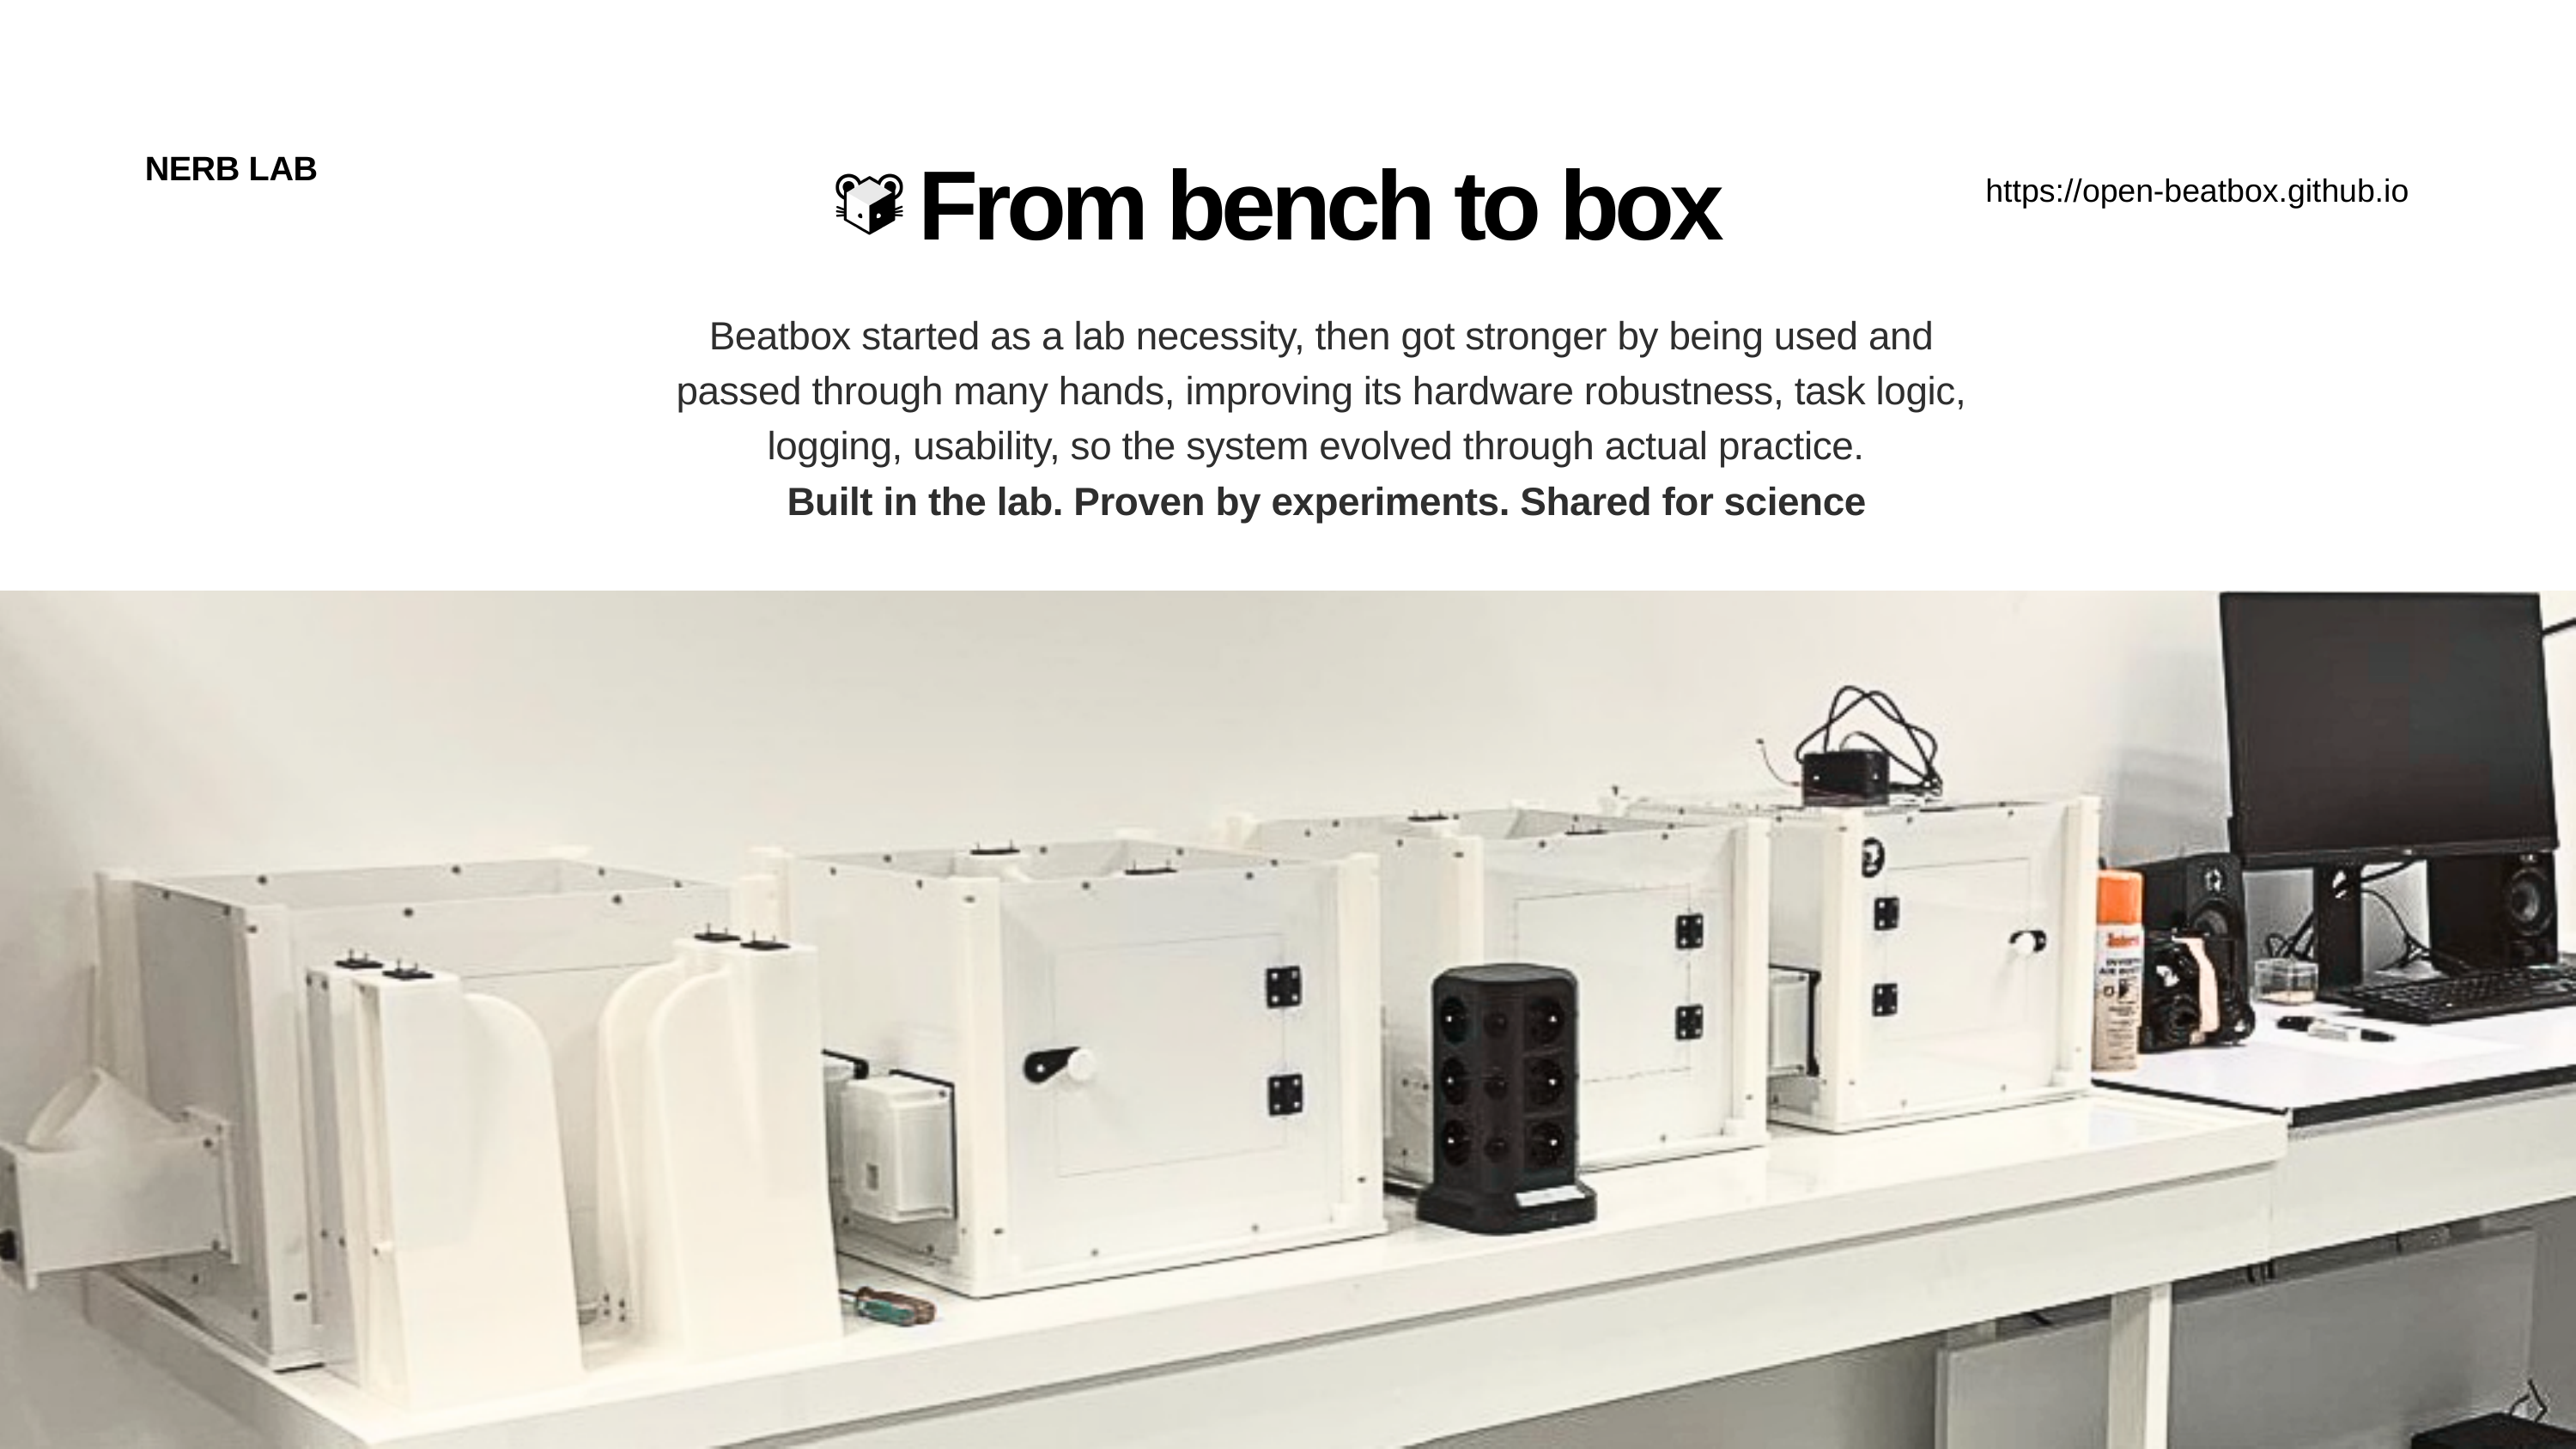

NERB LAB
From bench to box
https://open-beatbox.github.io

Beatbox started as a lab necessity, then got stronger by being used and passed through many hands, improving its hardware robustness, task logic, logging, usability, so the system evolved through actual practice.
 Built in the lab. Proven by experiments. Shared for science